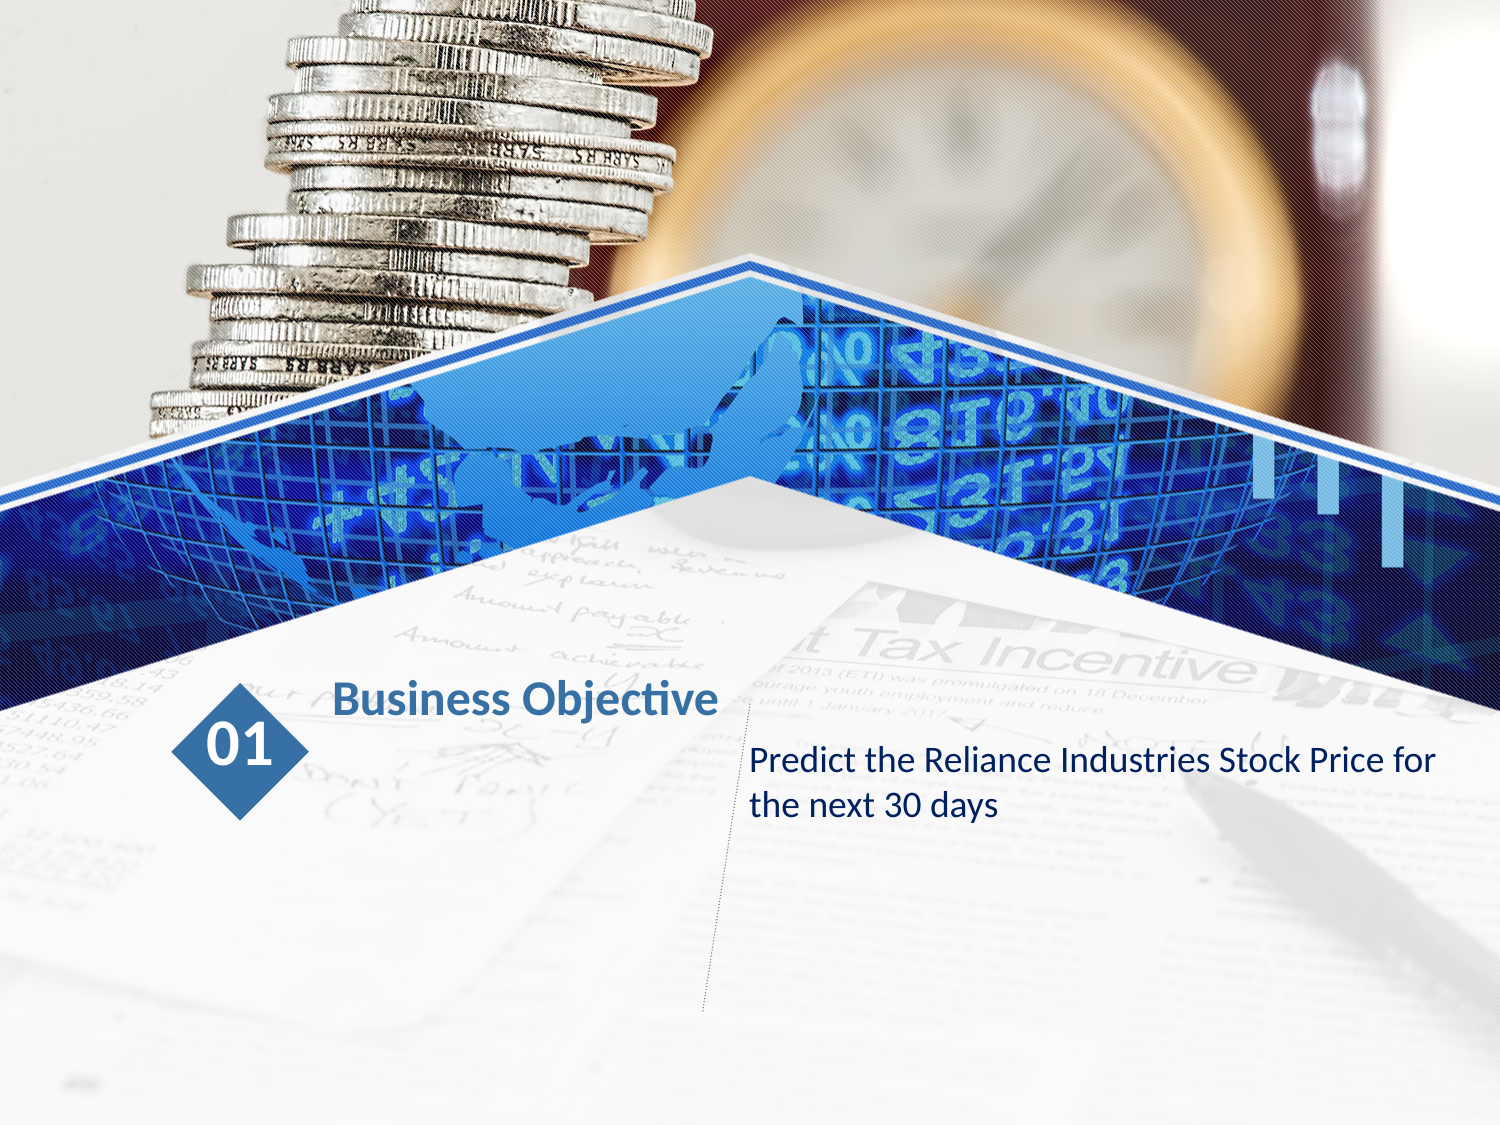

Business Objective

01

Predict the Reliance Industries Stock Price for the next 30 days